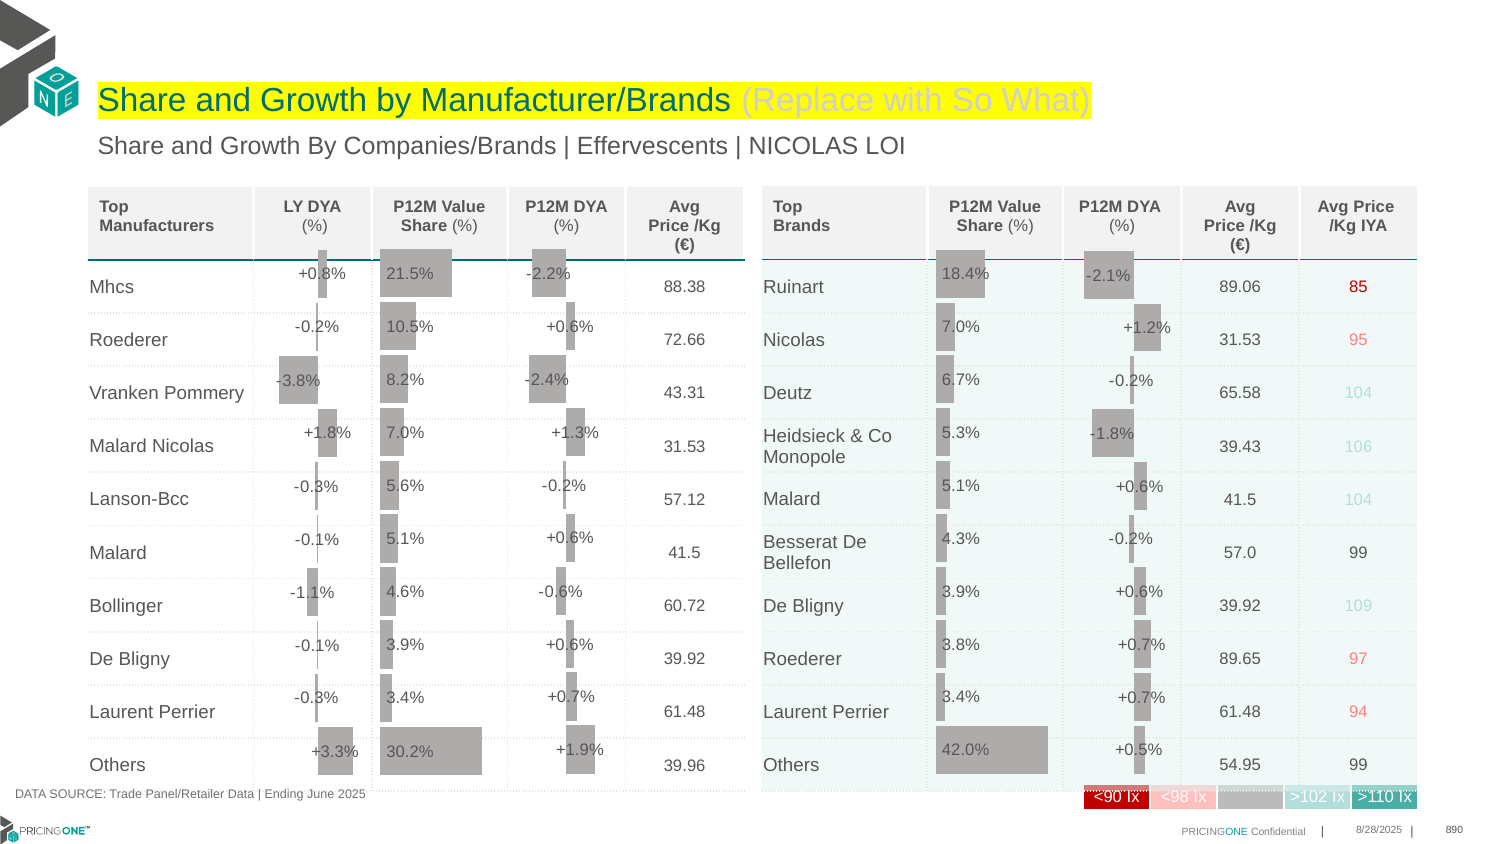

# Share and Growth by Manufacturer/Brands (Replace with So What)

Share and Growth By Companies/Brands | Effervescents | NICOLAS LOI
| Top Brands | P12M Value Share (%) | P12M DYA (%) | Avg Price /Kg (€) | Avg Price /Kg IYA |
| --- | --- | --- | --- | --- |
| Ruinart |  |  | 89.06 | 85 |
| Nicolas |  |  | 31.53 | 95 |
| Deutz |  |  | 65.58 | 104 |
| Heidsieck & Co Monopole |  |  | 39.43 | 106 |
| Malard |  |  | 41.5 | 104 |
| Besserat De Bellefon |  |  | 57.0 | 99 |
| De Bligny |  |  | 39.92 | 109 |
| Roederer |  |  | 89.65 | 97 |
| Laurent Perrier |  |  | 61.48 | 94 |
| Others |  |  | 54.95 | 99 |
| Top Manufacturers | LY DYA (%) | P12M Value Share (%) | P12M DYA (%) | Avg Price /Kg (€) |
| --- | --- | --- | --- | --- |
| Mhcs |  |  |  | 88.38 |
| Roederer |  |  |  | 72.66 |
| Vranken Pommery |  |  |  | 43.31 |
| Malard Nicolas |  |  |  | 31.53 |
| Lanson-Bcc |  |  |  | 57.12 |
| Malard |  |  |  | 41.5 |
| Bollinger |  |  |  | 60.72 |
| De Bligny |  |  |  | 39.92 |
| Laurent Perrier |  |  |  | 61.48 |
| Others |  |  |  | 39.96 |

### Chart

| Category | Share DYA P12M |
|---|---|
| None | -0.022185144657195843 |

### Chart

| Category | Value Share P12M |
|---|---|
| None | 0.214592258454715 |

### Chart

| Category | Share DYA LY |
|---|---|
| None | 0.00802727599600761 |

### Chart

| Category | Value Share |
|---|---|
| None | 0.18449422912151606 |

### Chart

| Category | Share DYA |
|---|---|
| None | -0.02135156647221173 |
DATA SOURCE: Trade Panel/Retailer Data | Ending June 2025
| <90 Ix | <98 Ix |  | >102 Ix | >110 Ix |
| --- | --- | --- | --- | --- |

8/28/2025
890